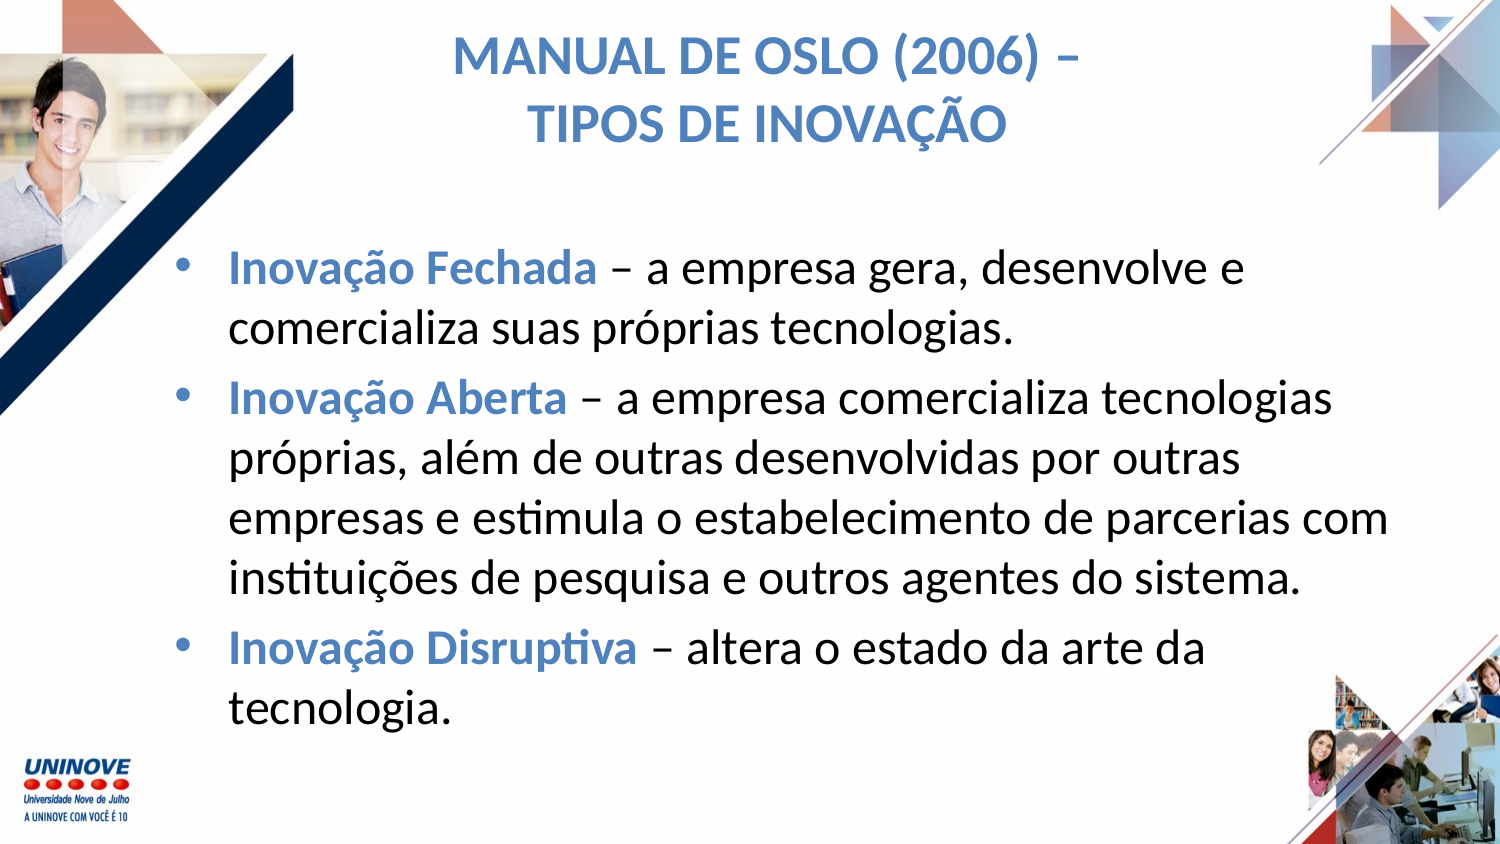

# MANUAL DE OSLO (2006) – TIPOS DE INOVAÇÃO
Inovação Fechada – a empresa gera, desenvolve e comercializa suas próprias tecnologias.
Inovação Aberta – a empresa comercializa tecnologias próprias, além de outras desenvolvidas por outras empresas e estimula o estabelecimento de parcerias com instituições de pesquisa e outros agentes do sistema.
Inovação Disruptiva – altera o estado da arte da tecnologia.